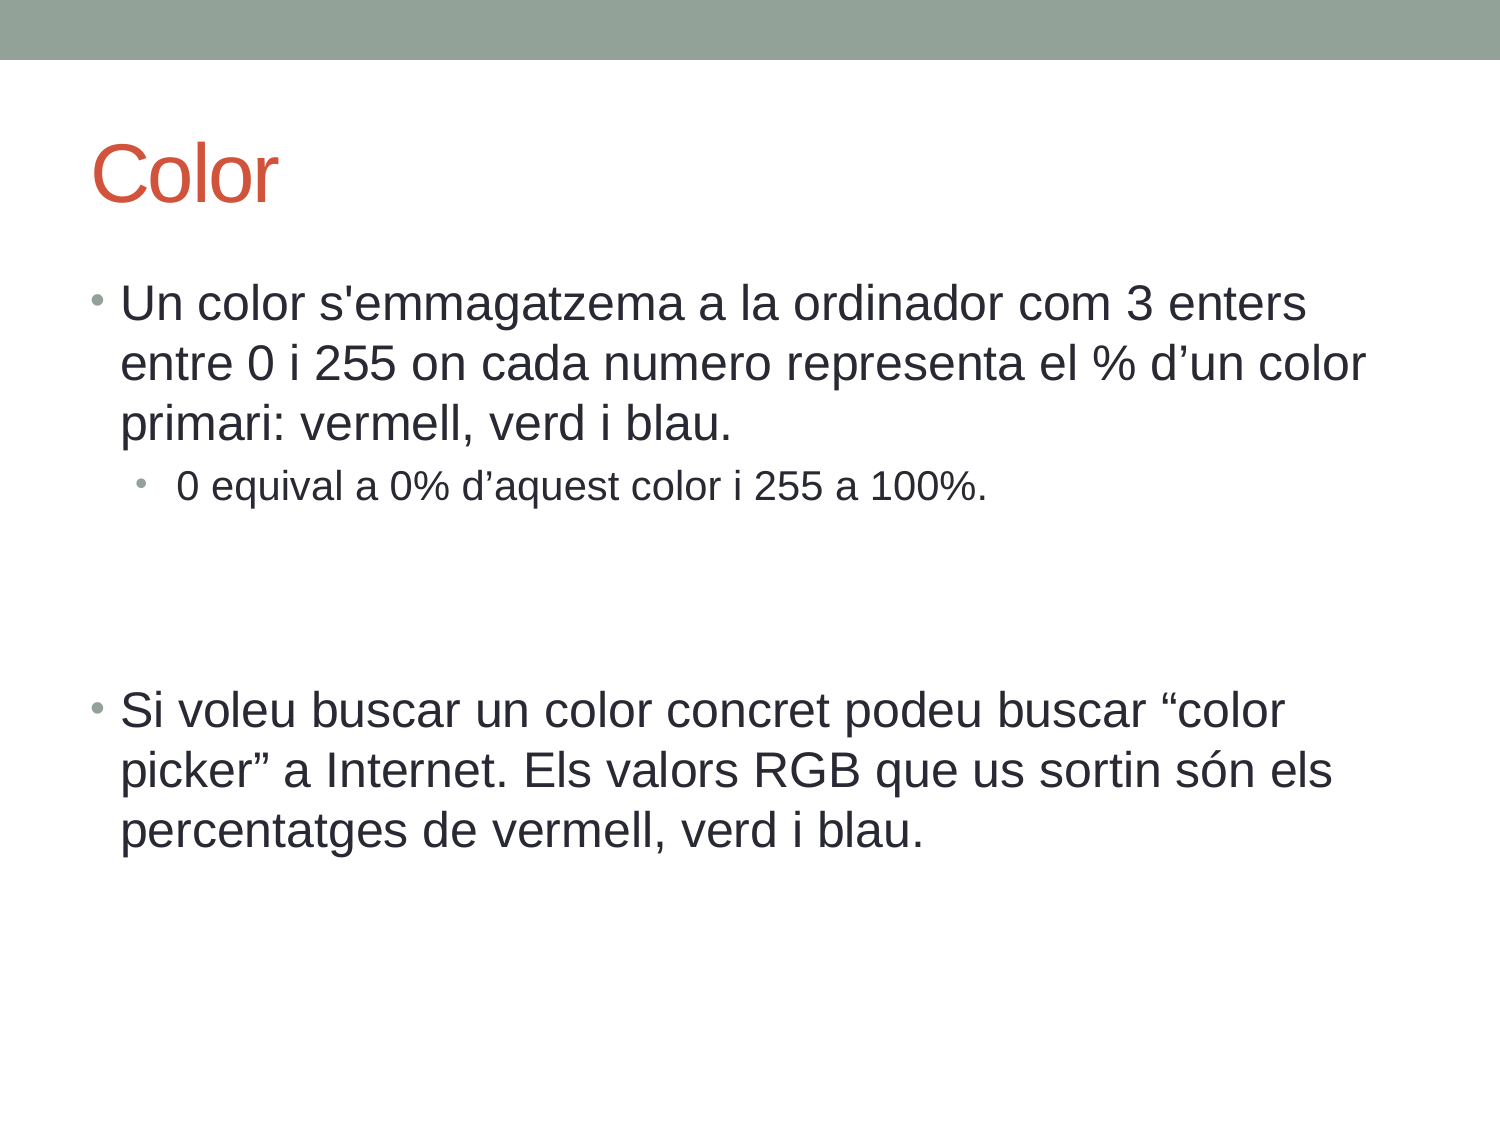

# Color
Un color s'emmagatzema a la ordinador com 3 enters entre 0 i 255 on cada numero representa el % d’un color primari: vermell, verd i blau.
 0 equival a 0% d’aquest color i 255 a 100%.

Si voleu buscar un color concret podeu buscar “color picker” a Internet. Els valors RGB que us sortin són els percentatges de vermell, verd i blau.